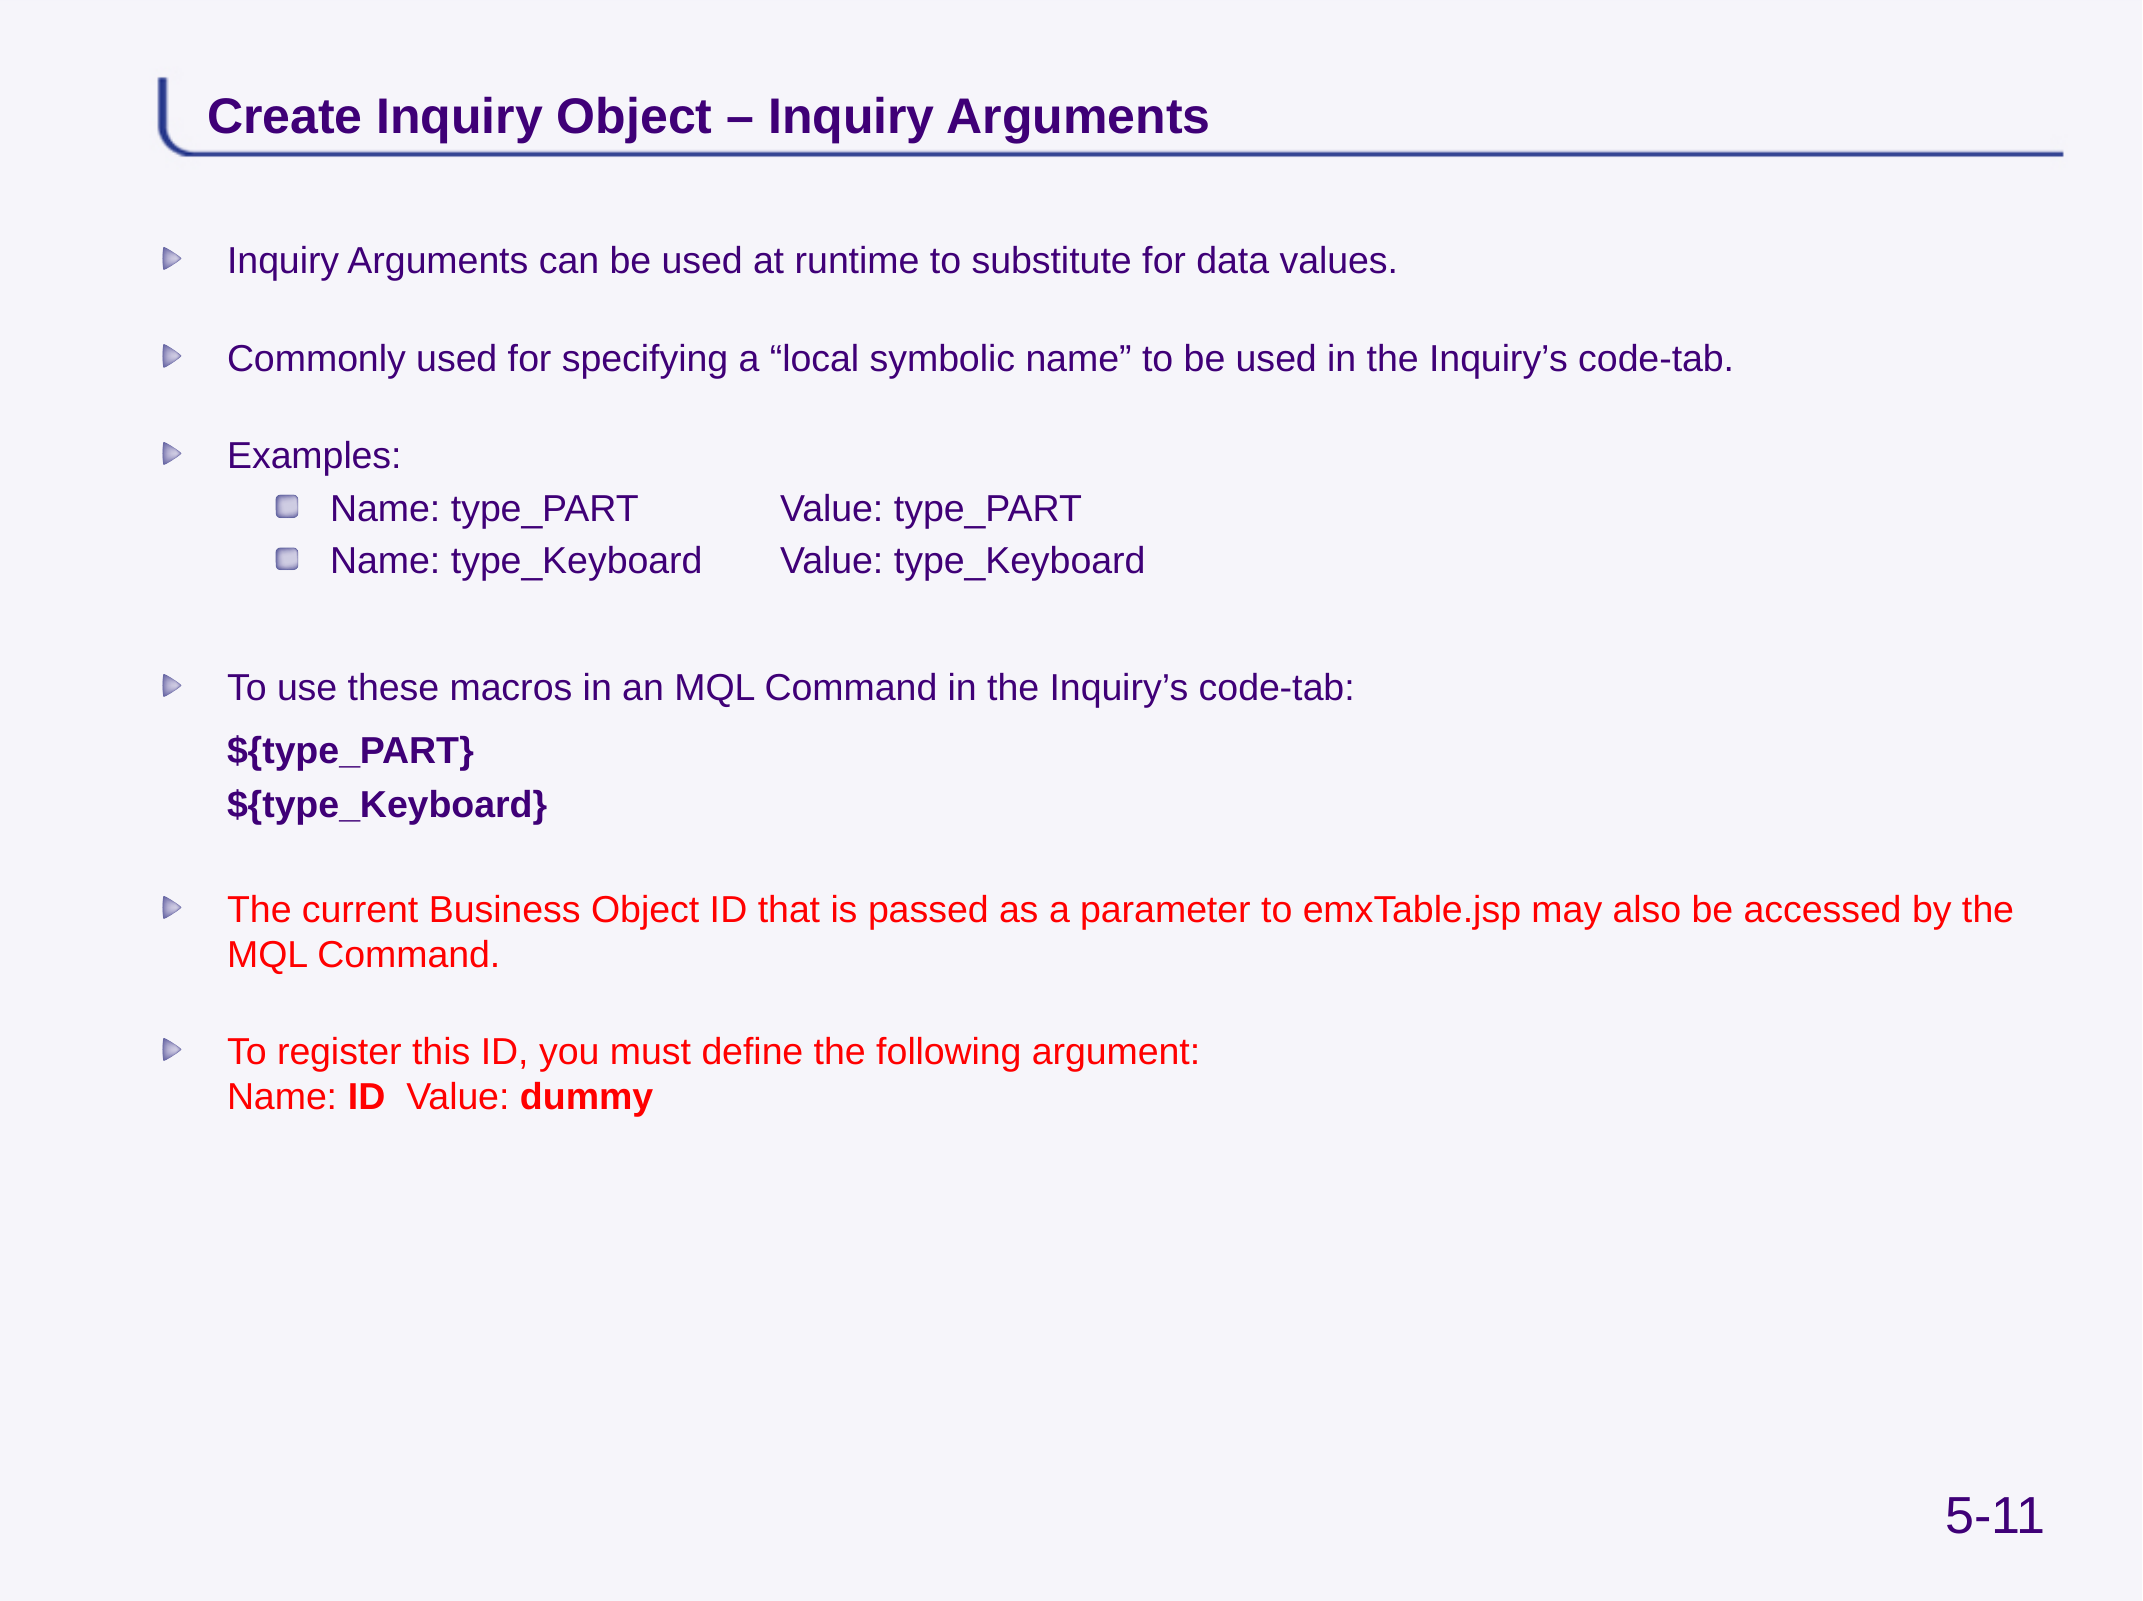

# Create Inquiry Object – Inquiry Arguments
Inquiry Arguments can be used at runtime to substitute for data values.
Commonly used for specifying a “local symbolic name” to be used in the Inquiry’s code-tab.
Examples:
Name: type_PART	Value: type_PART
Name: type_Keyboard	Value: type_Keyboard

To use these macros in an MQL Command in the Inquiry’s code-tab:
	${type_PART}
	${type_Keyboard}

The current Business Object ID that is passed as a parameter to emxTable.jsp may also be accessed by the MQL Command.
To register this ID, you must define the following argument:
Name: ID  Value: dummy

5-11